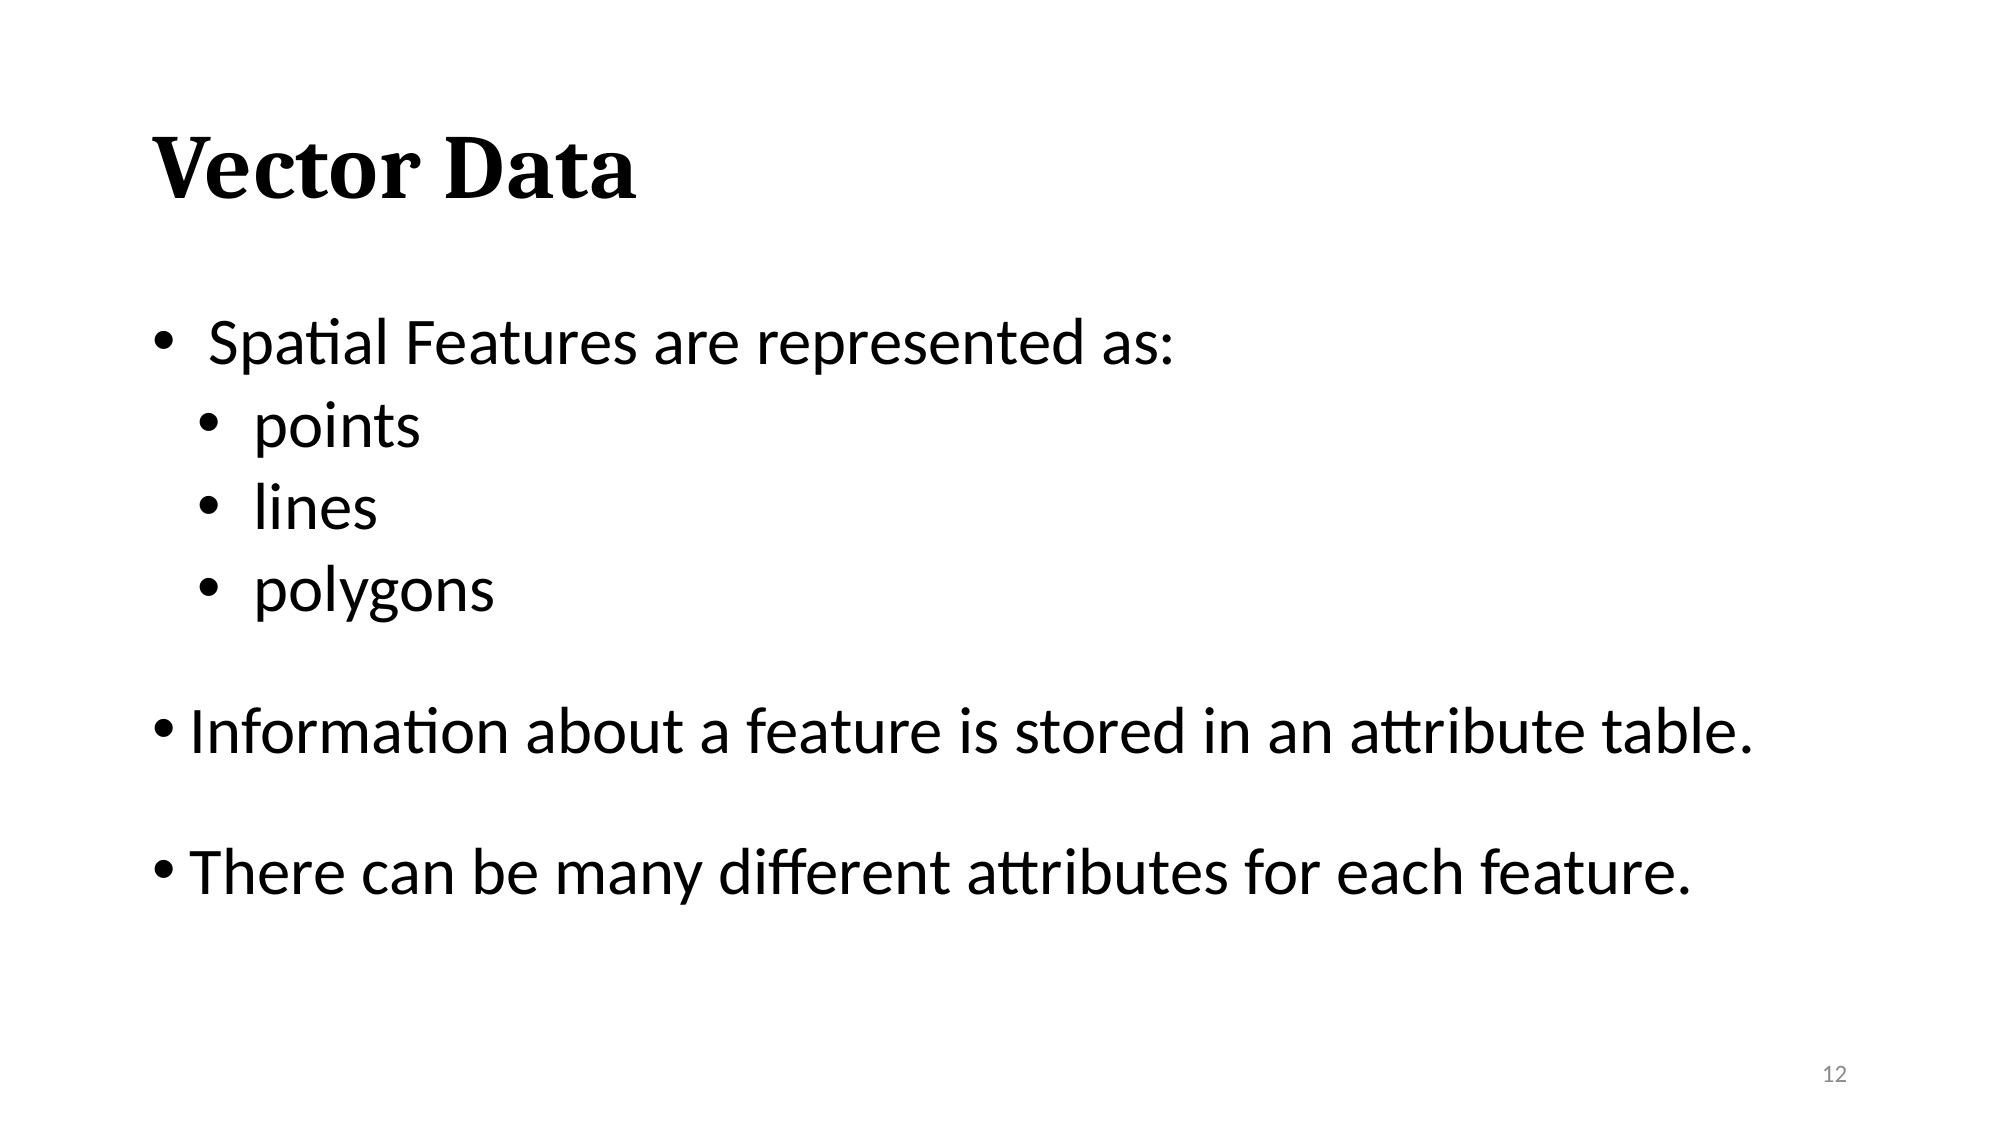

# Vector Data
Spatial Features are represented as:
points
lines
polygons
Information about a feature is stored in an attribute table.
There can be many different attributes for each feature.

12